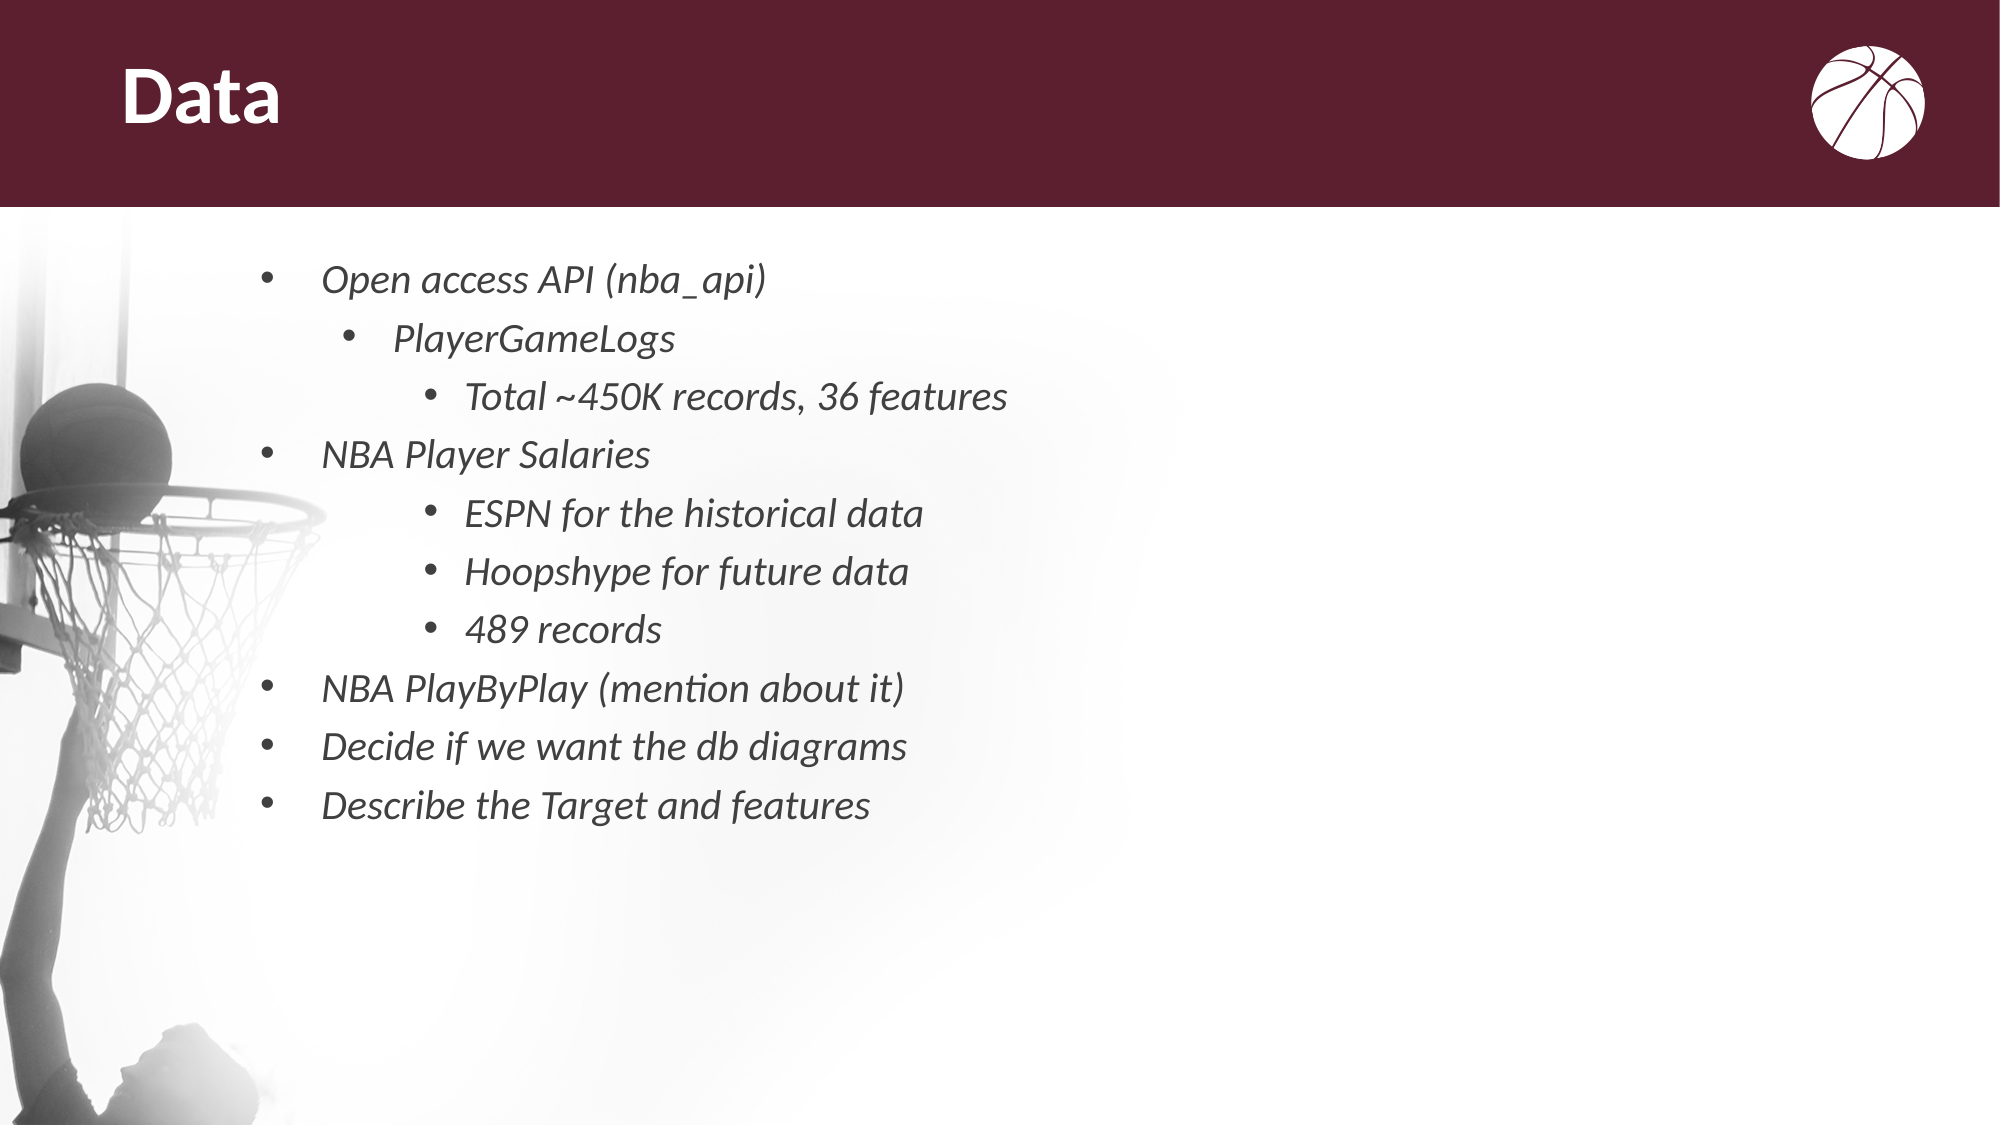

# Data
Open access API (nba_api)
PlayerGameLogs
Total ~450K records, 36 features
NBA Player Salaries
ESPN for the historical data
Hoopshype for future data
489 records
NBA PlayByPlay (mention about it)
Decide if we want the db diagrams
Describe the Target and features